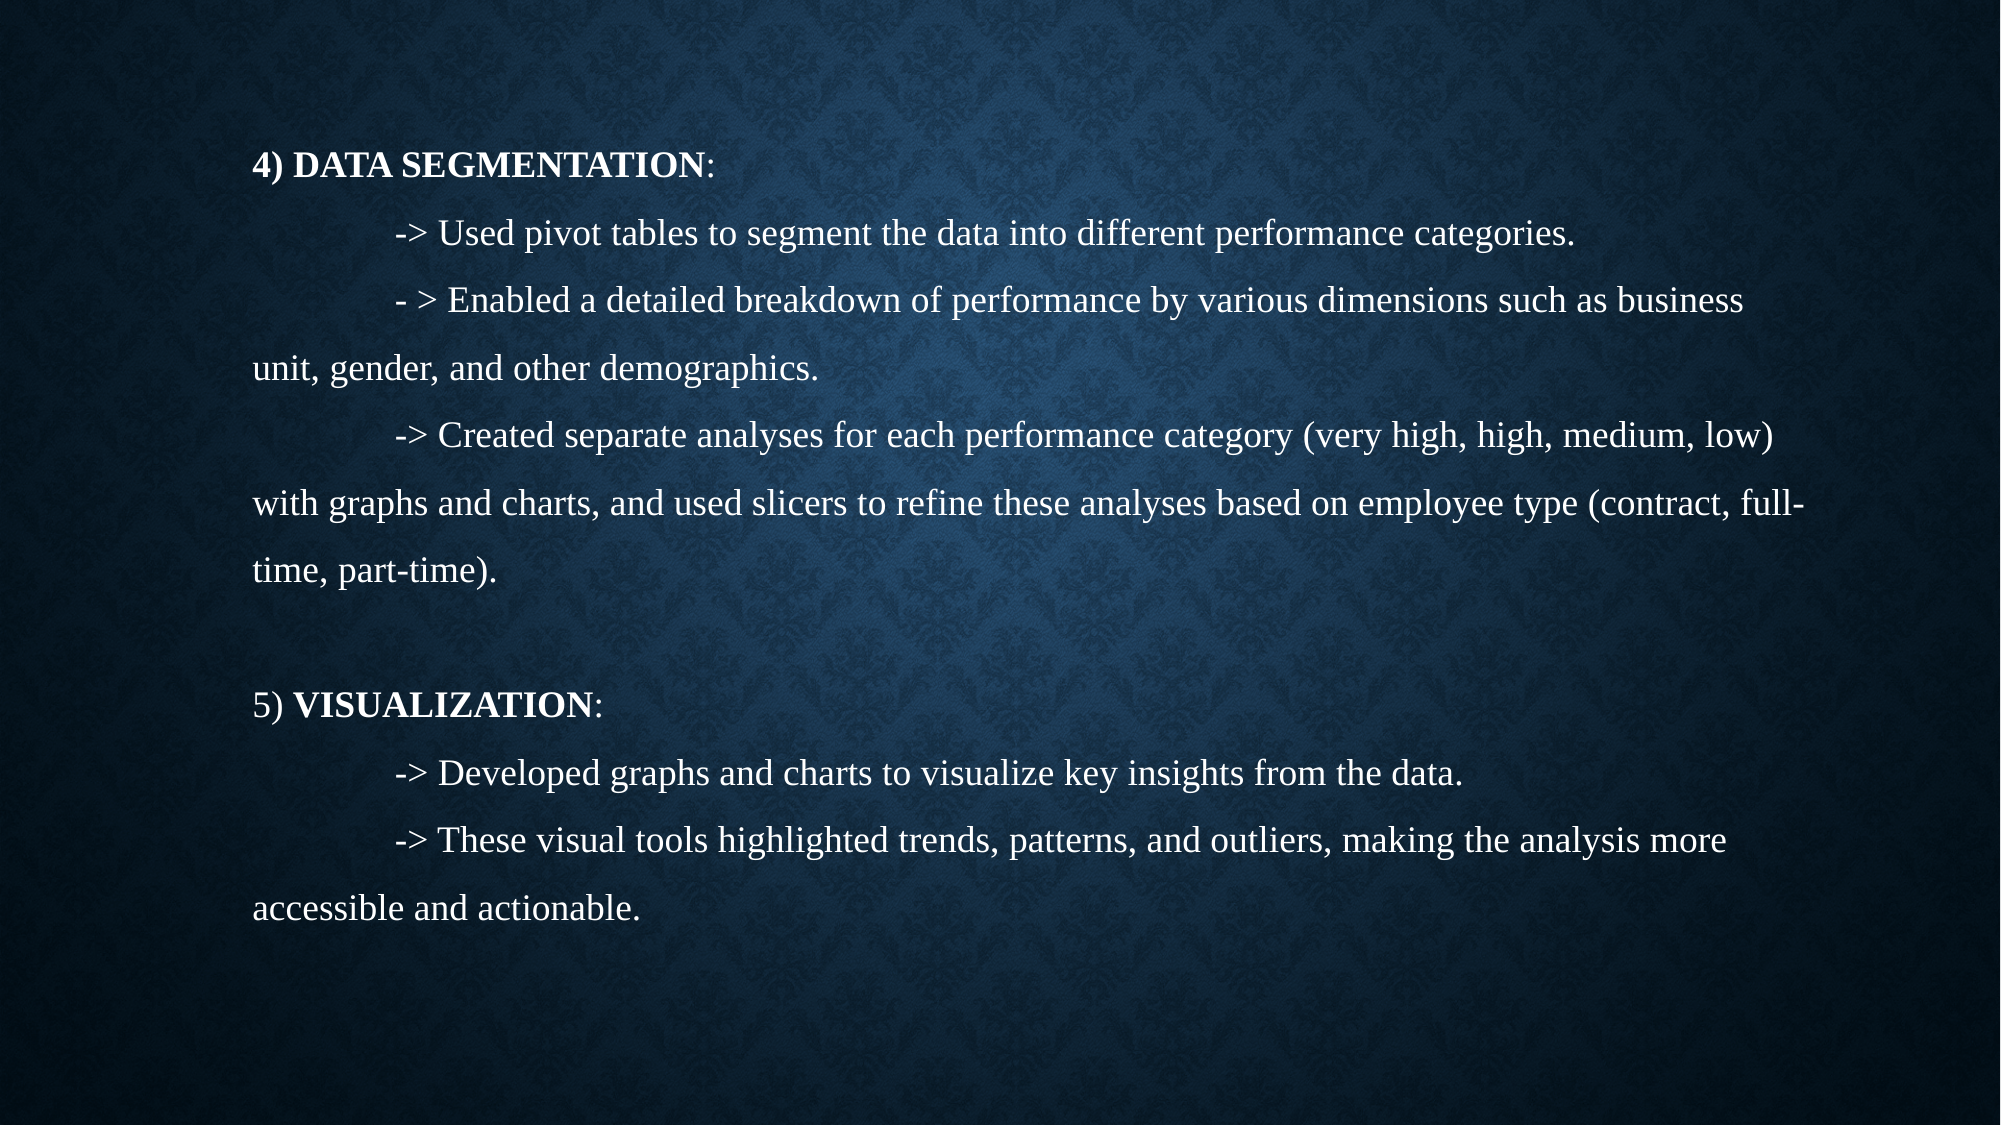

4) DATA SEGMENTATION:
               -> Used pivot tables to segment the data into different performance categories.
               - > Enabled a detailed breakdown of performance by various dimensions such as business unit, gender, and other demographics.
               -> Created separate analyses for each performance category (very high, high, medium, low) with graphs and charts, and used slicers to refine these analyses based on employee type (contract, full-time, part-time).

5) VISUALIZATION:
               -> Developed graphs and charts to visualize key insights from the data.
               -> These visual tools highlighted trends, patterns, and outliers, making the analysis more accessible and actionable.